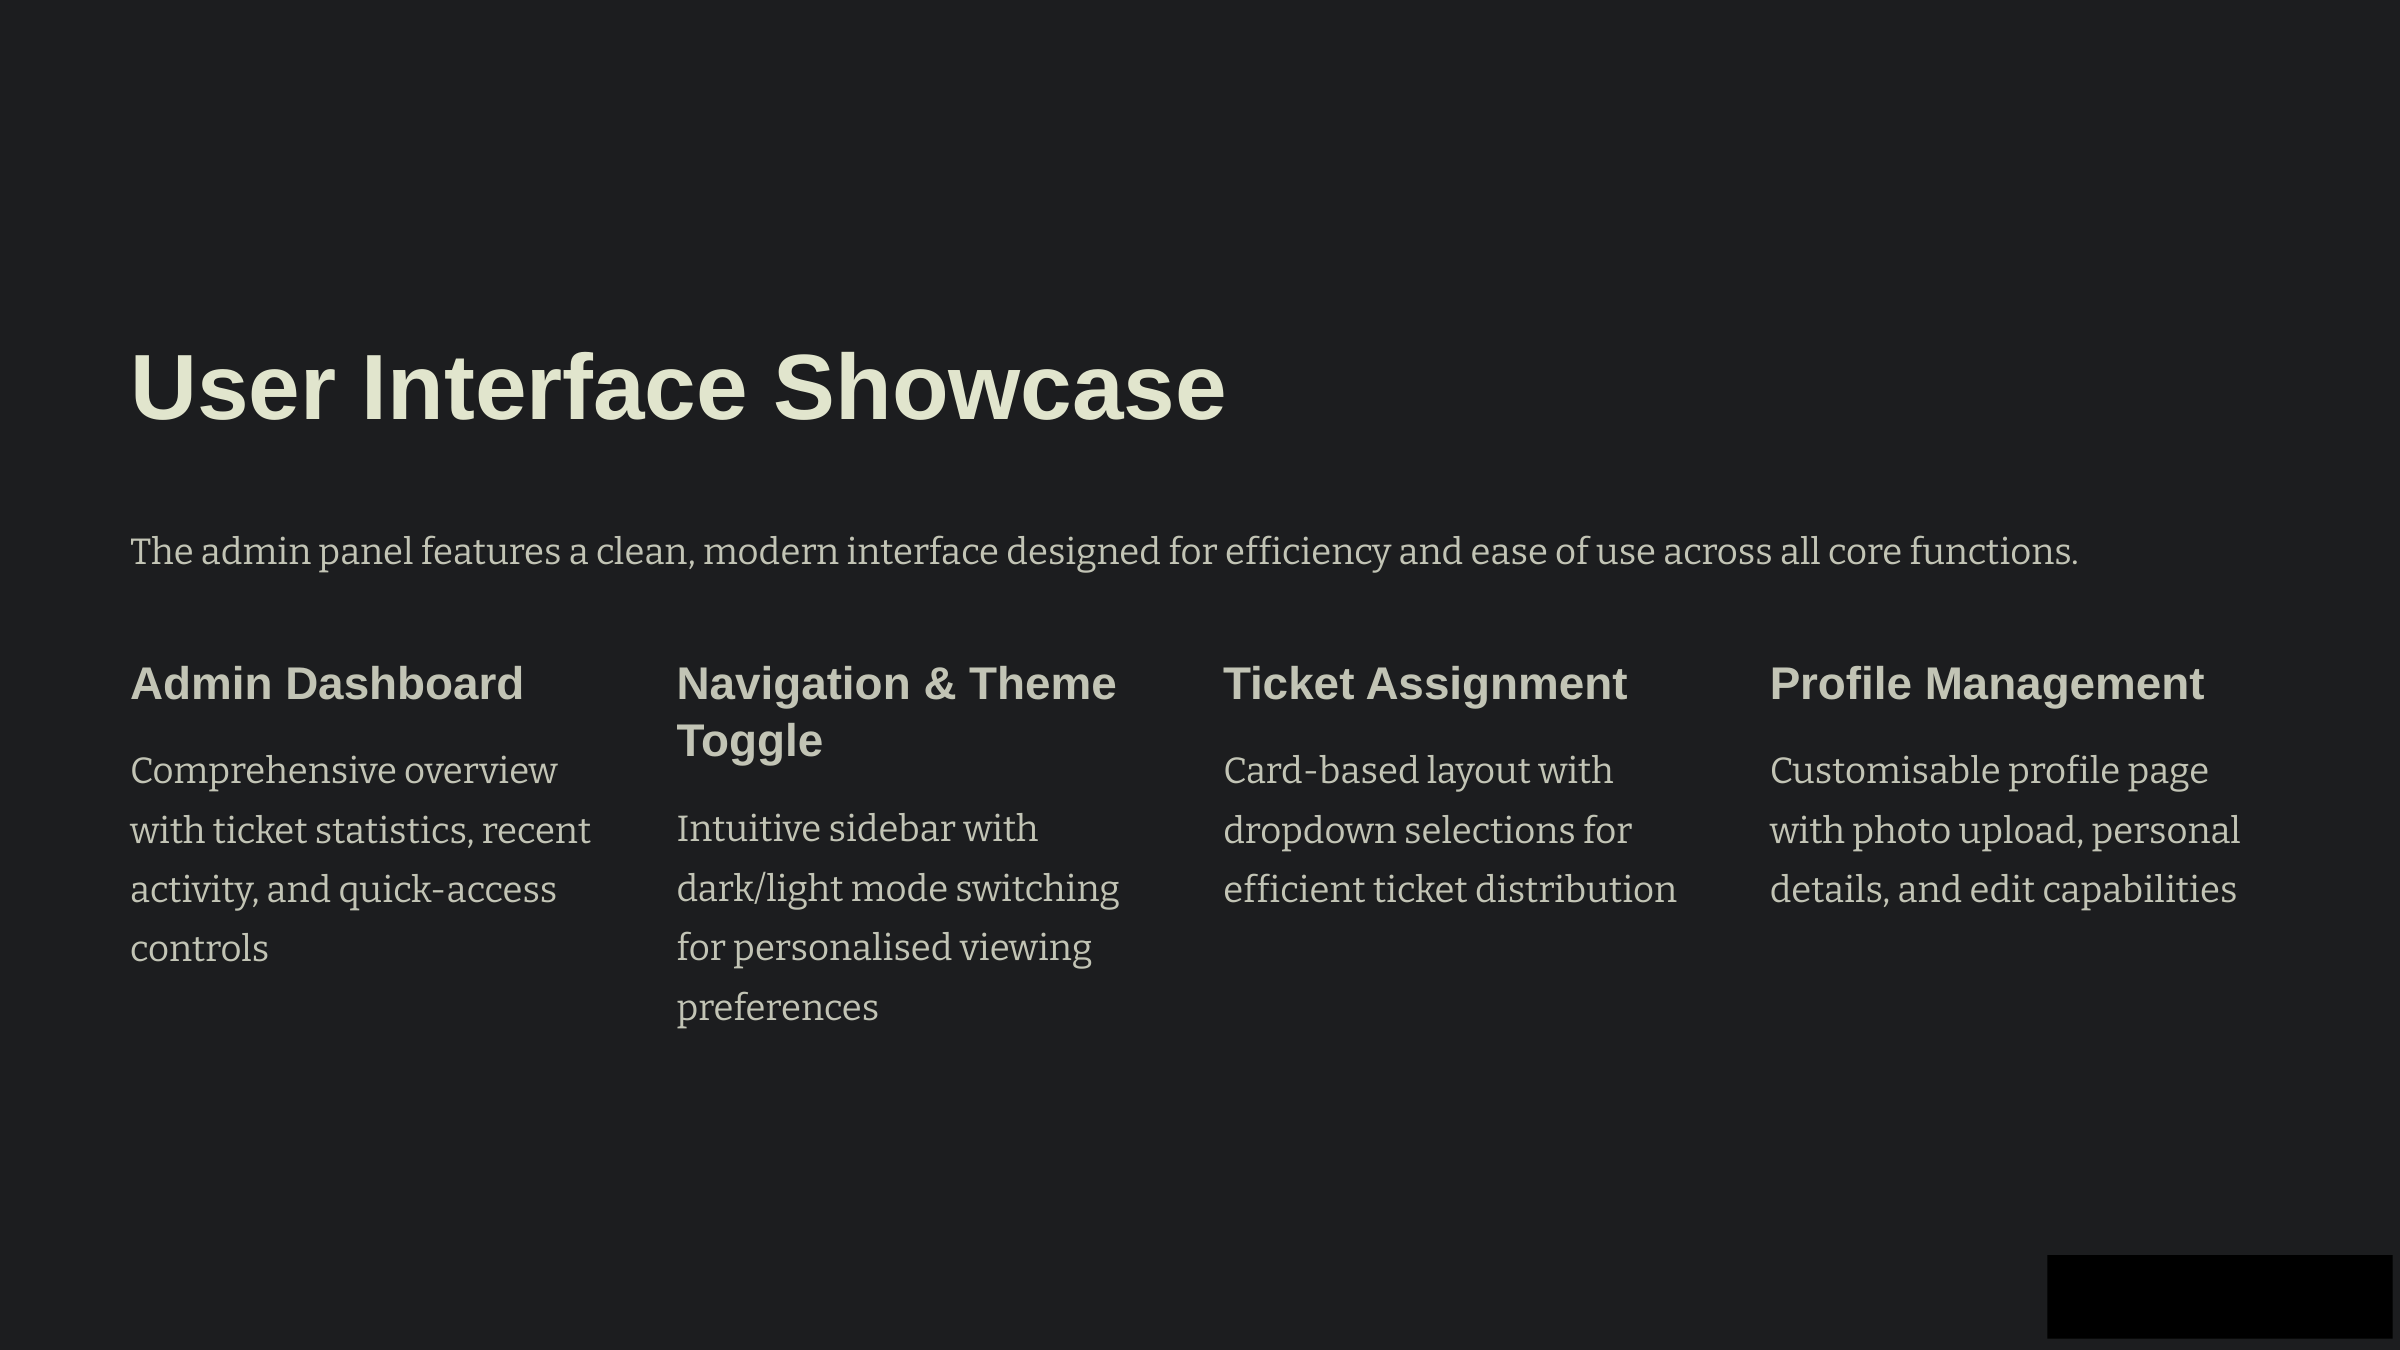

User Interface Showcase
The admin panel features a clean, modern interface designed for efficiency and ease of use across all core functions.
Admin Dashboard
Navigation & Theme Toggle
Ticket Assignment
Profile Management
Comprehensive overview with ticket statistics, recent activity, and quick-access controls
Card-based layout with dropdown selections for efficient ticket distribution
Customisable profile page with photo upload, personal details, and edit capabilities
Intuitive sidebar with dark/light mode switching for personalised viewing preferences